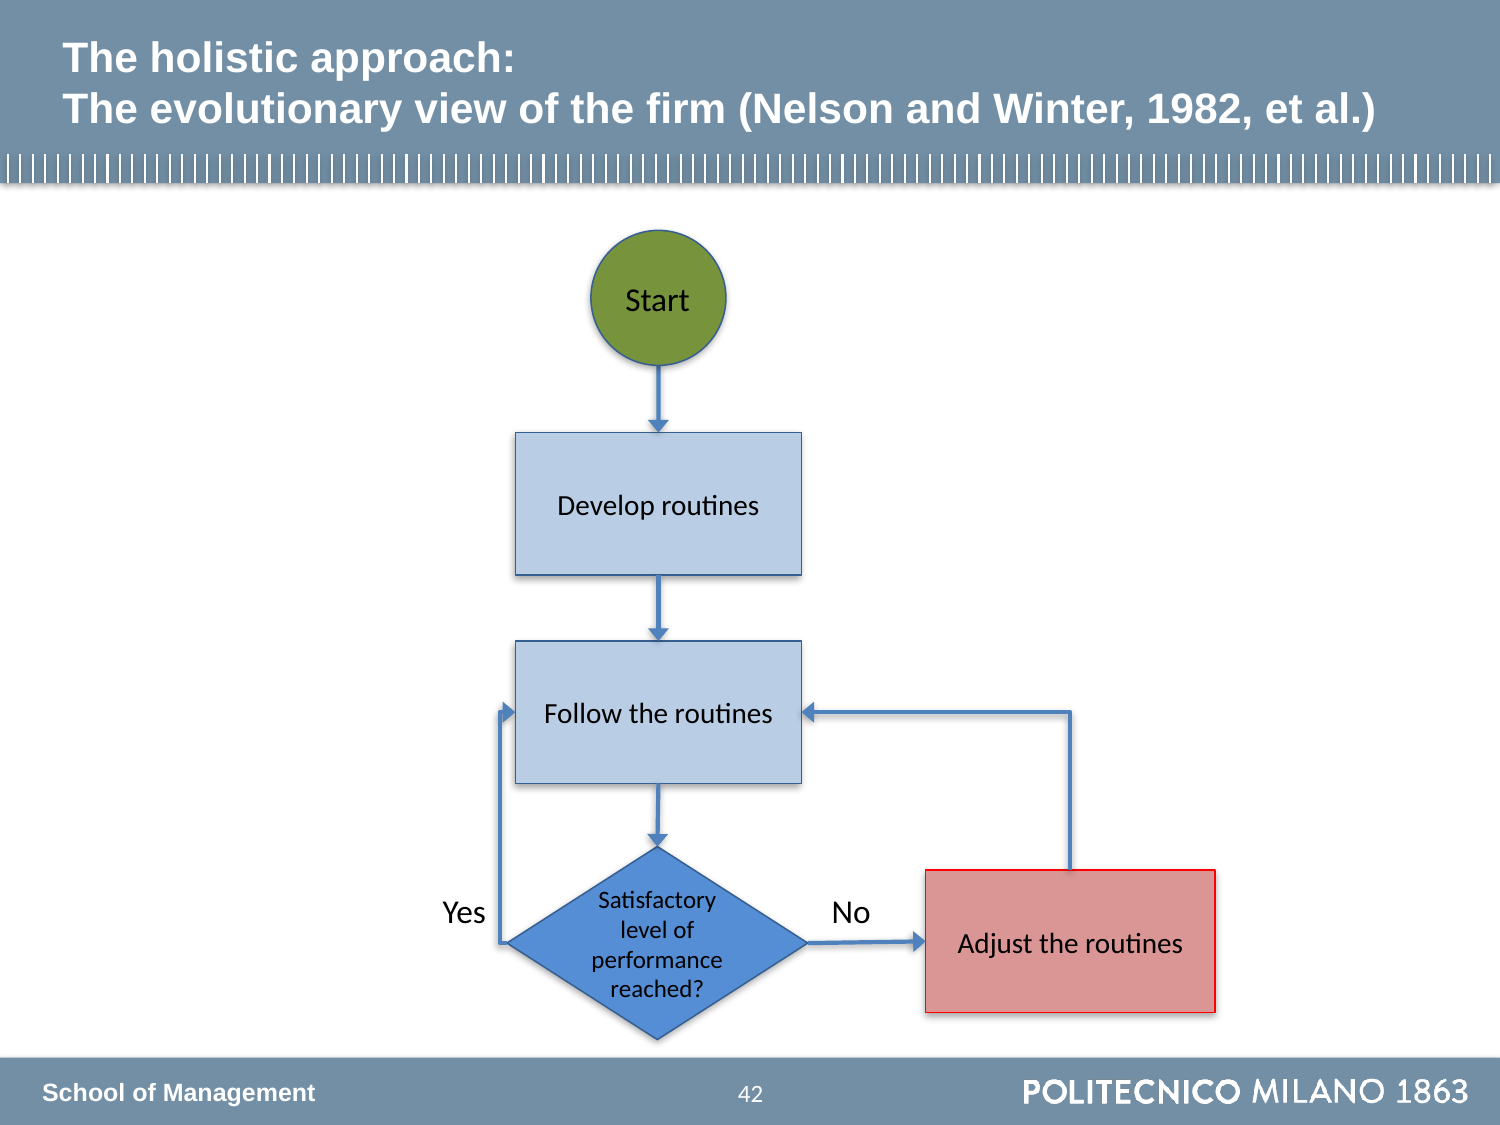

# The holistic approach: The evolutionary view of the firm (Nelson and Winter, 1982, et al.)
Start
Develop routines
Follow the routines
Satisfactory level of performance reached?
Adjust the routines
Yes
No
42